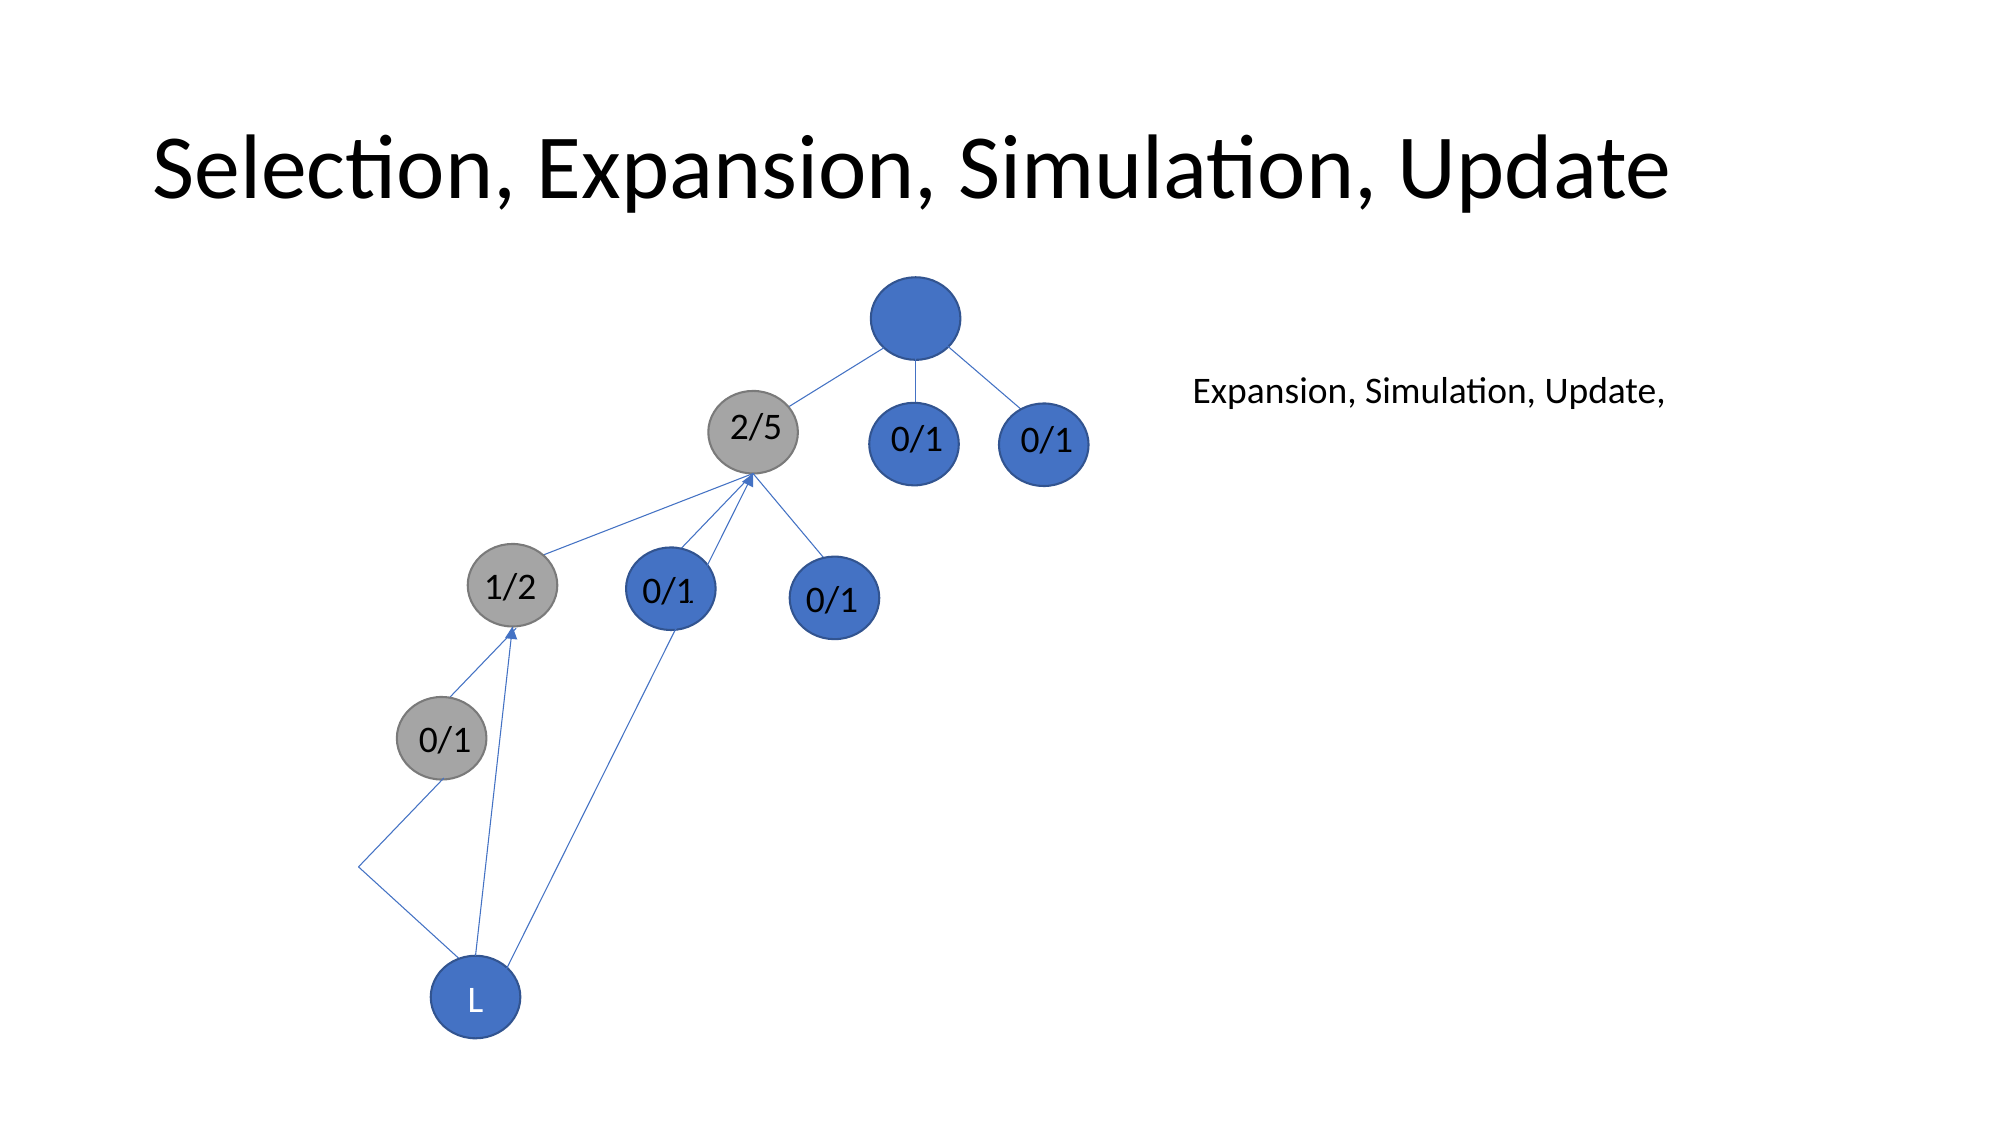

# Selection, Expansion, Simulation, Update

Expansion, Simulation, Update,

2/5

0/1
0/1

1/2

0/1
0/1

0/1
L